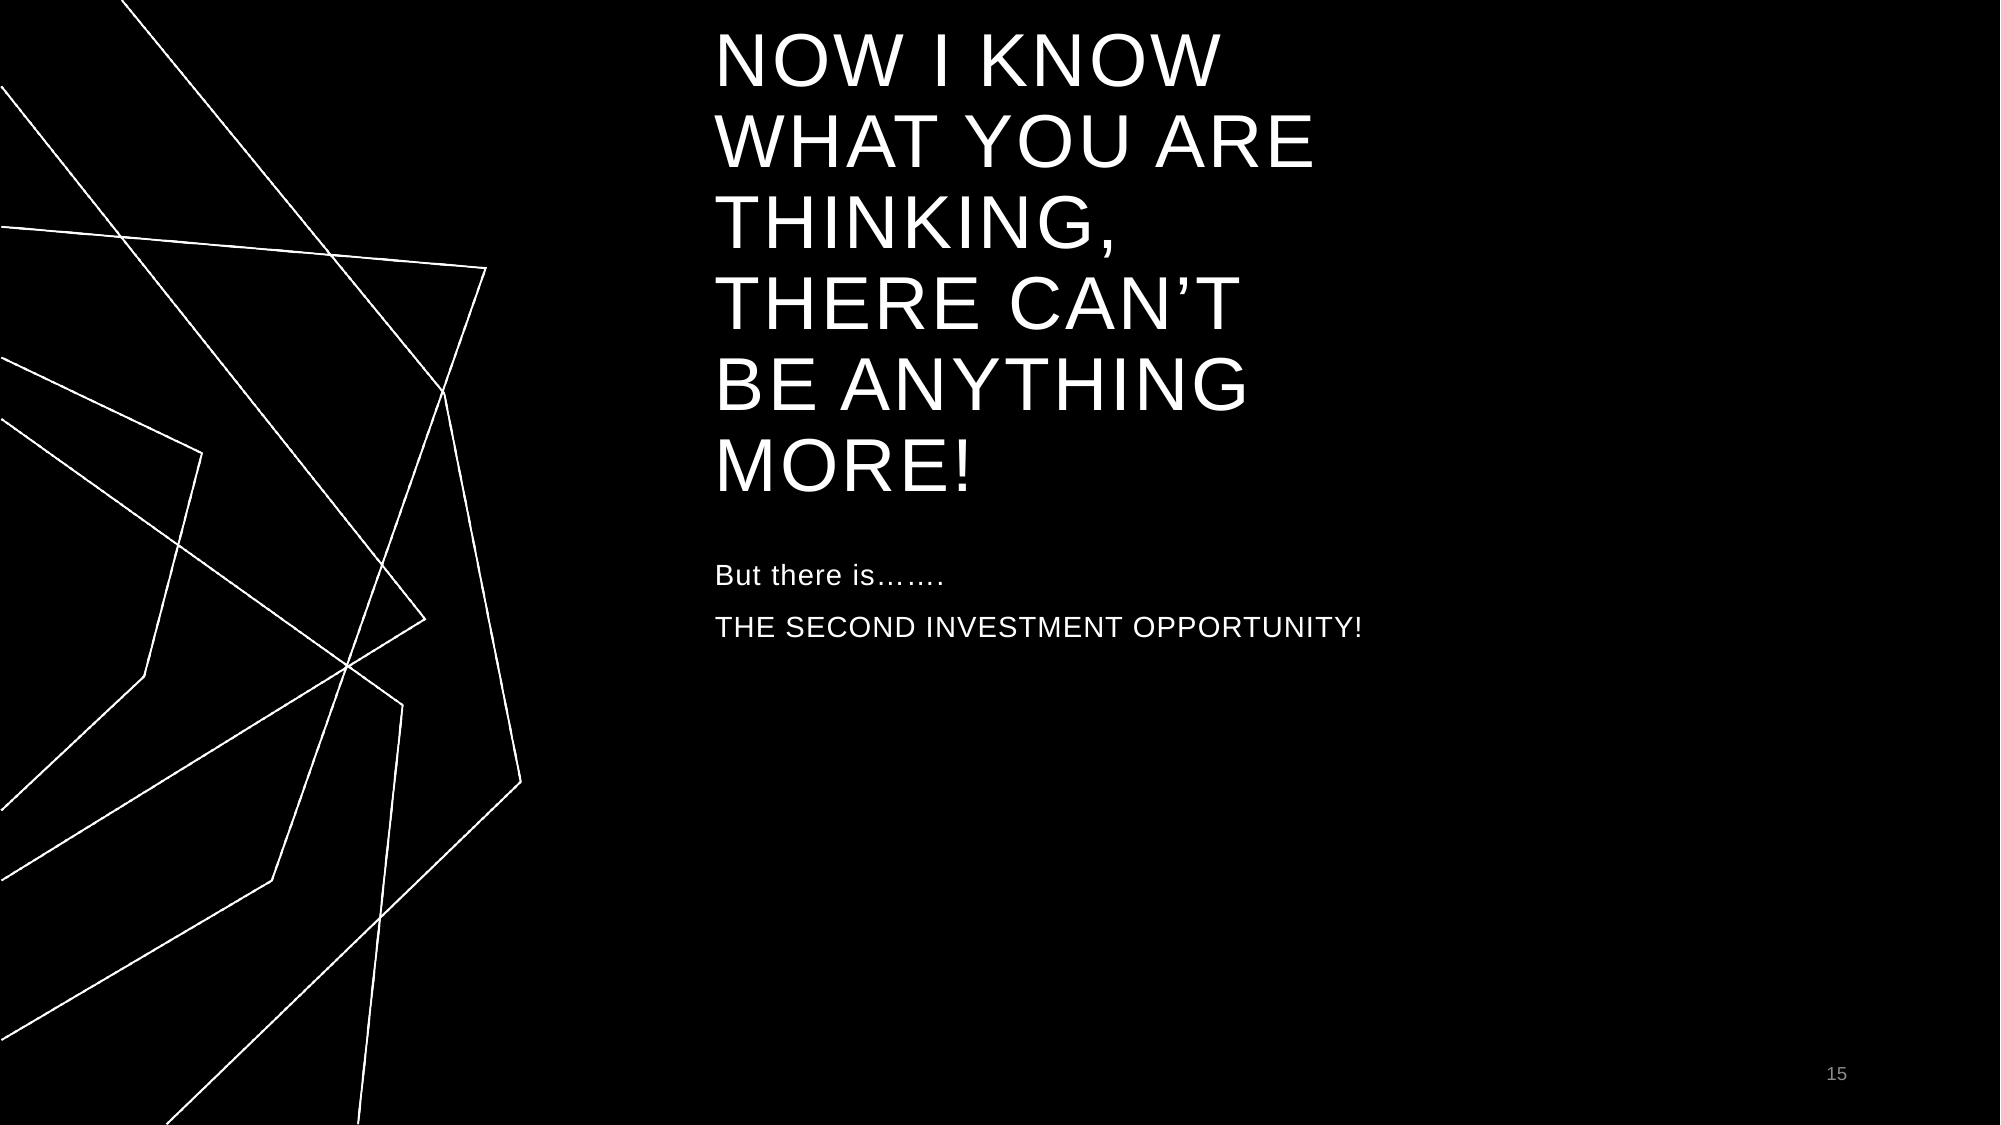

# Now I know what you are thinking, there can’t be anything more!
But there is…….
THE SECOND INVESTMENT OPPORTUNITY!
15